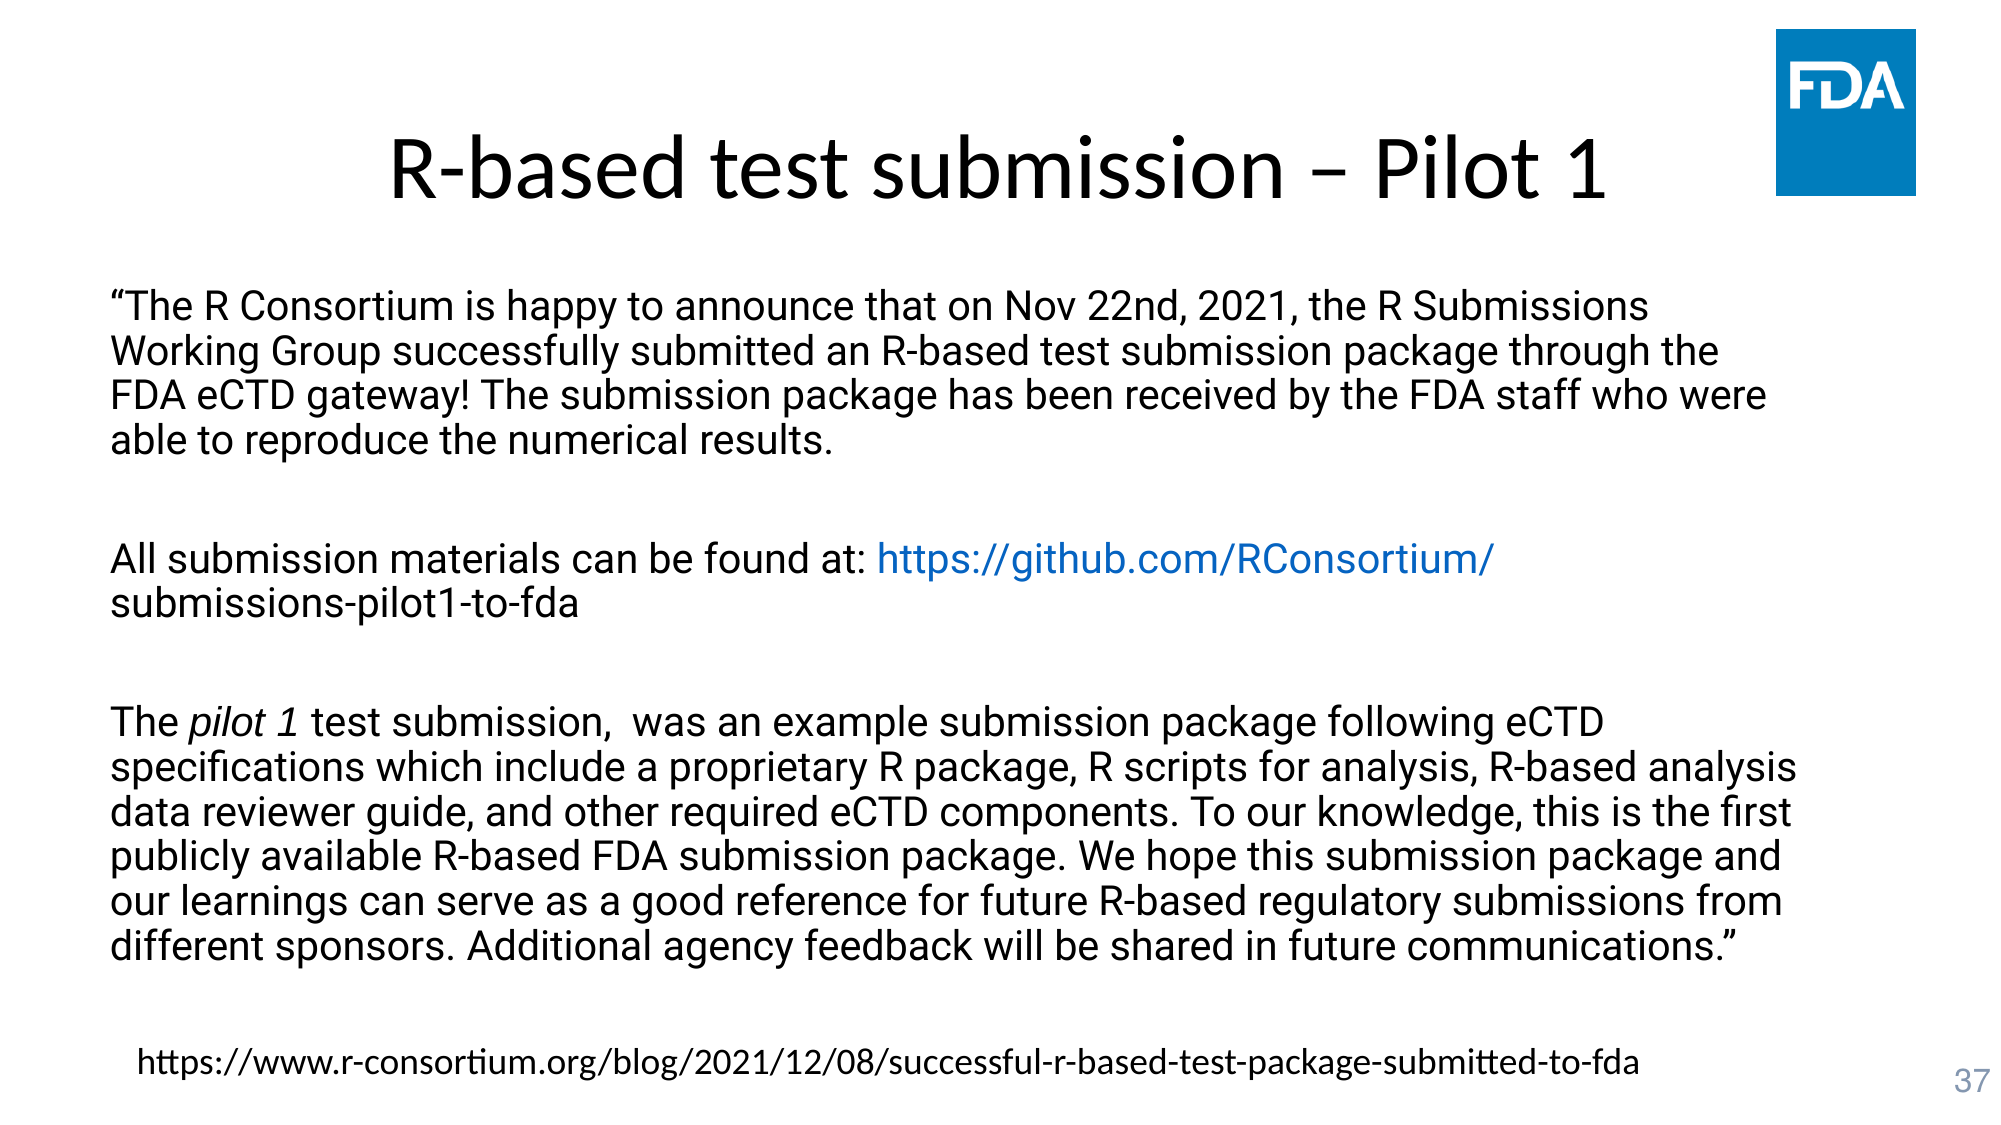

# R-based test submission – Pilot 1
“The R Consortium is happy to announce that on Nov 22nd, 2021, the R Submissions Working Group successfully submitted an R-based test submission package through the FDA eCTD gateway! The submission package has been received by the FDA staff who were able to reproduce the numerical results.

All submission materials can be found at: https://github.com/RConsortium/submissions-pilot1-to-fda

The pilot 1 test submission,  was an example submission package following eCTD specifications which include a proprietary R package, R scripts for analysis, R-based analysis data reviewer guide, and other required eCTD components. To our knowledge, this is the first publicly available R-based FDA submission package. We hope this submission package and our learnings can serve as a good reference for future R-based regulatory submissions from different sponsors. Additional agency feedback will be shared in future communications.”

https://www.r-consortium.org/blog/2021/12/08/successful-r-based-test-package-submitted-to-fda